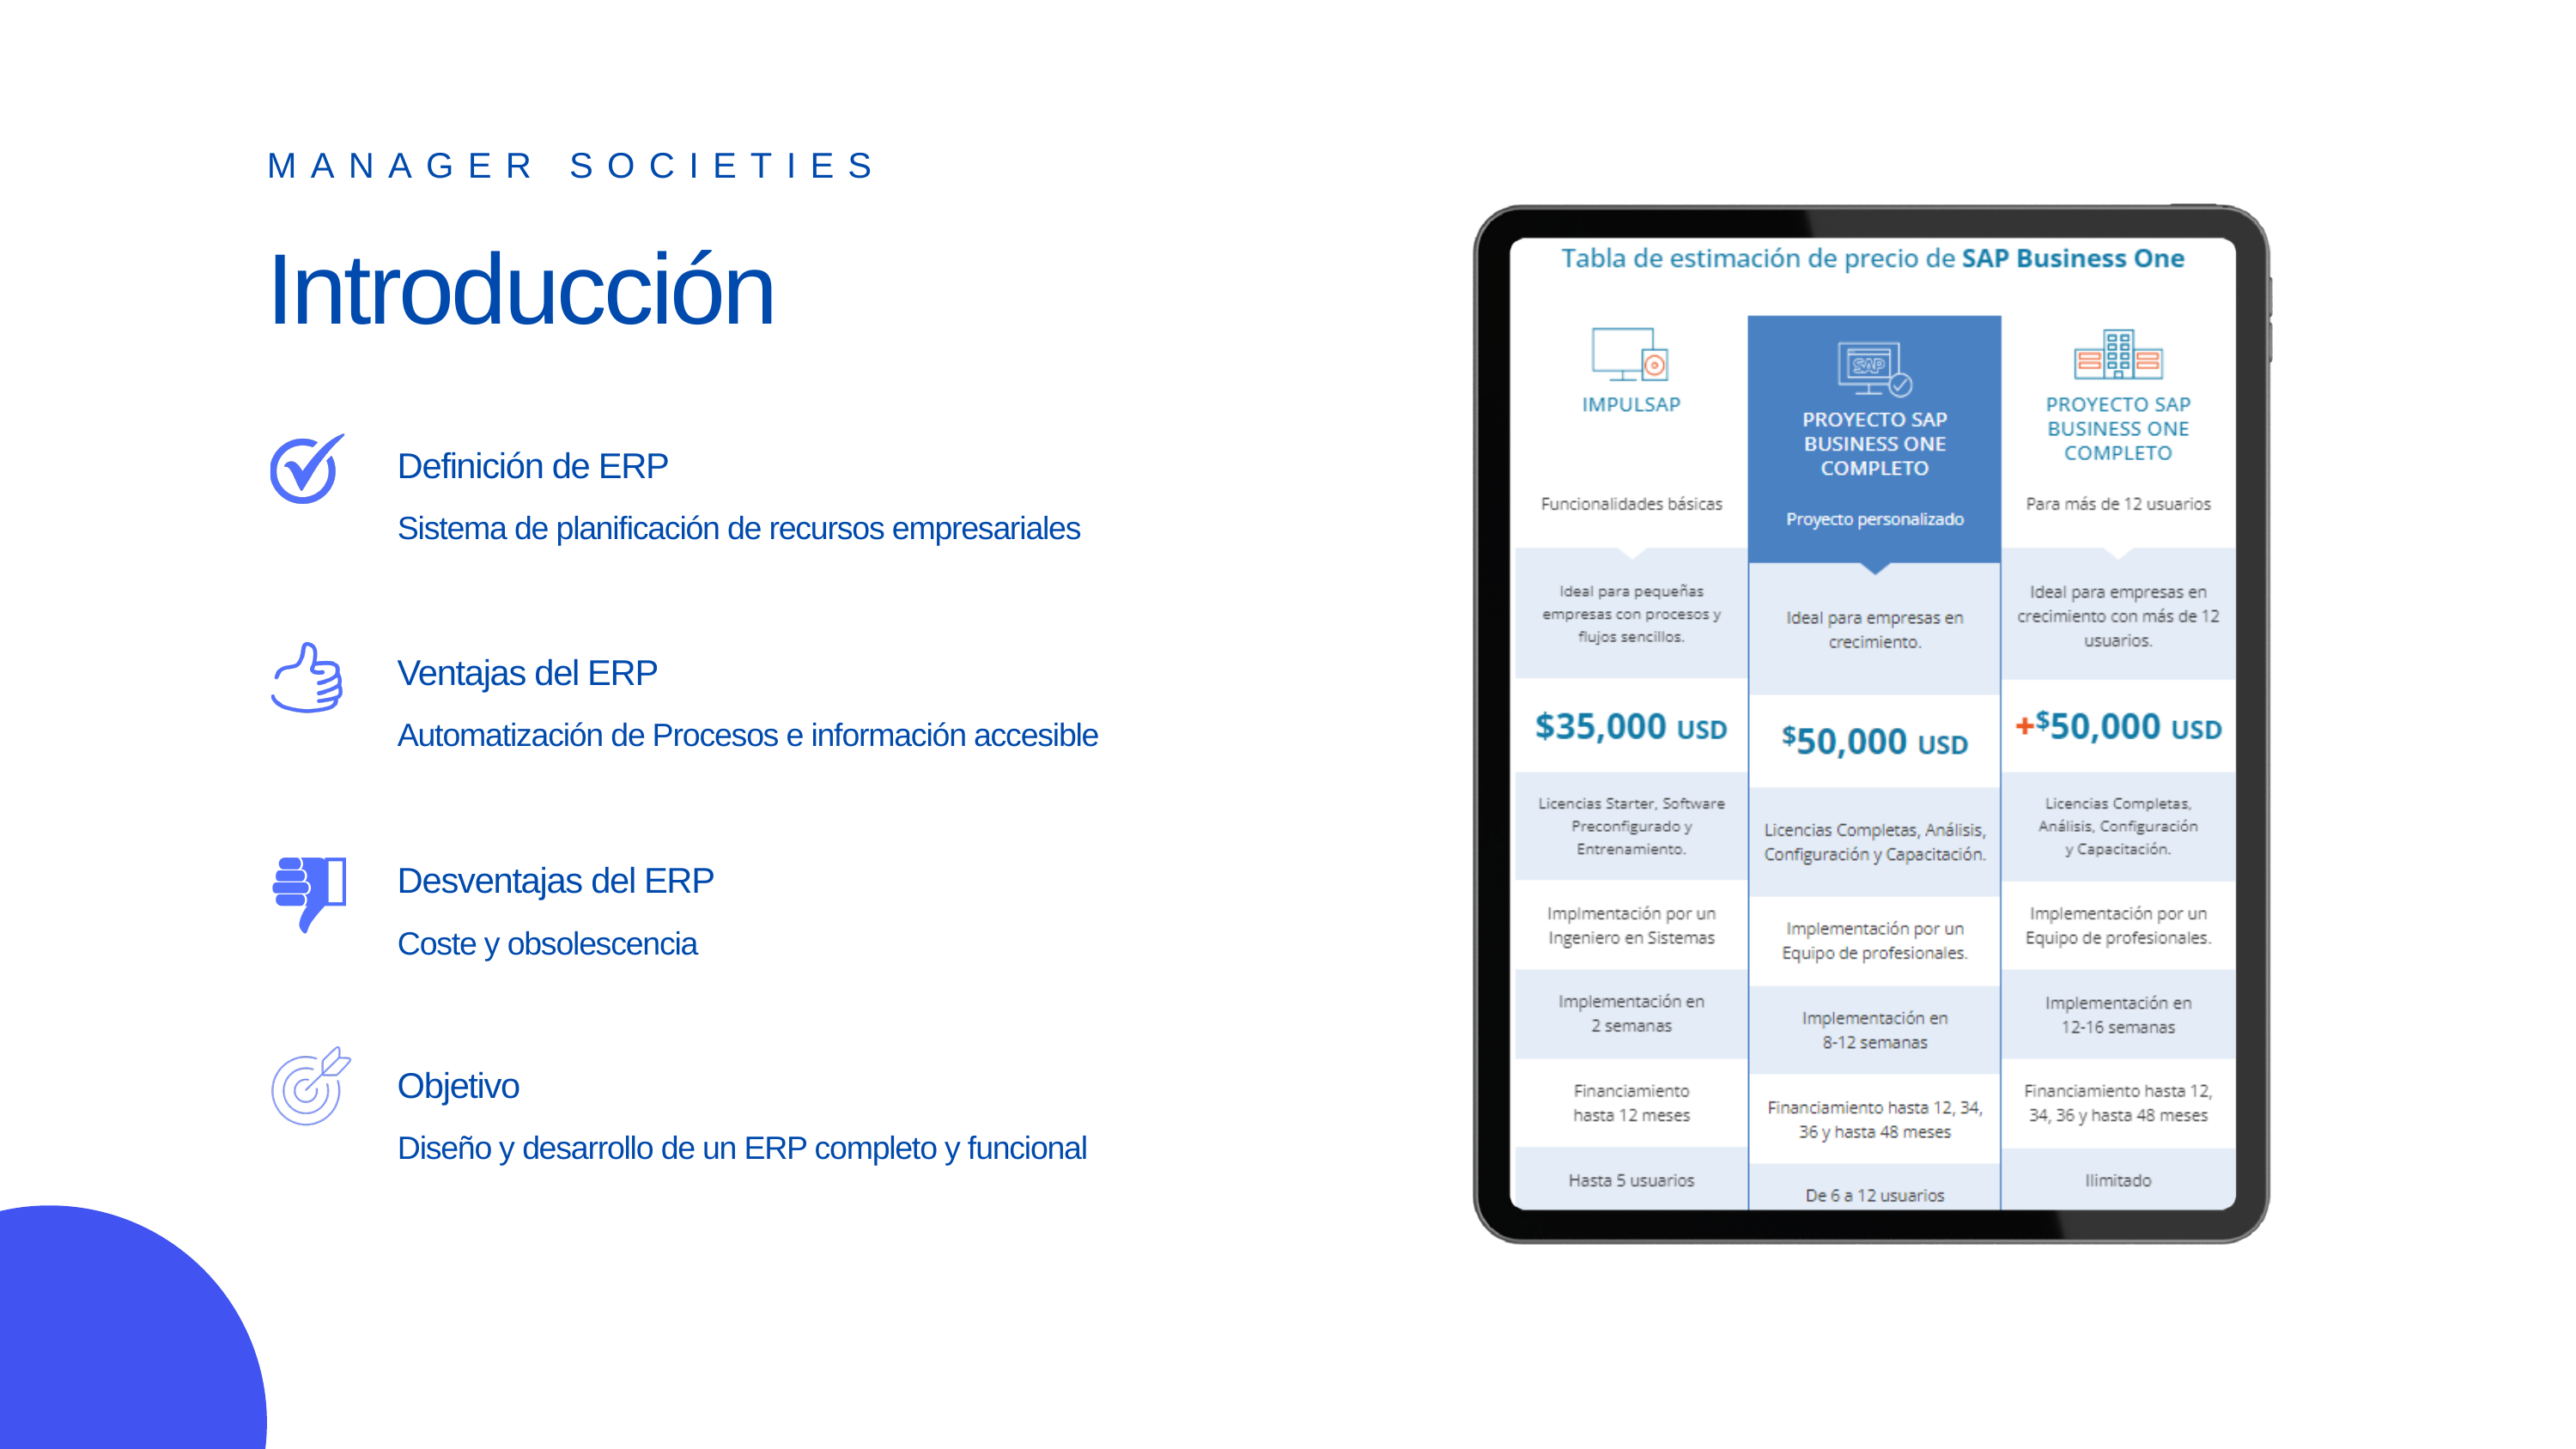

MANAGER SOCIETIES

Introducción

Definición de ERP
Sistema de planificación de recursos empresariales

Ventajas del ERP
Automatización de Procesos e información accesible

Desventajas del ERP
Coste y obsolescencia

Objetivo
Diseño y desarrollo de un ERP completo y funcional